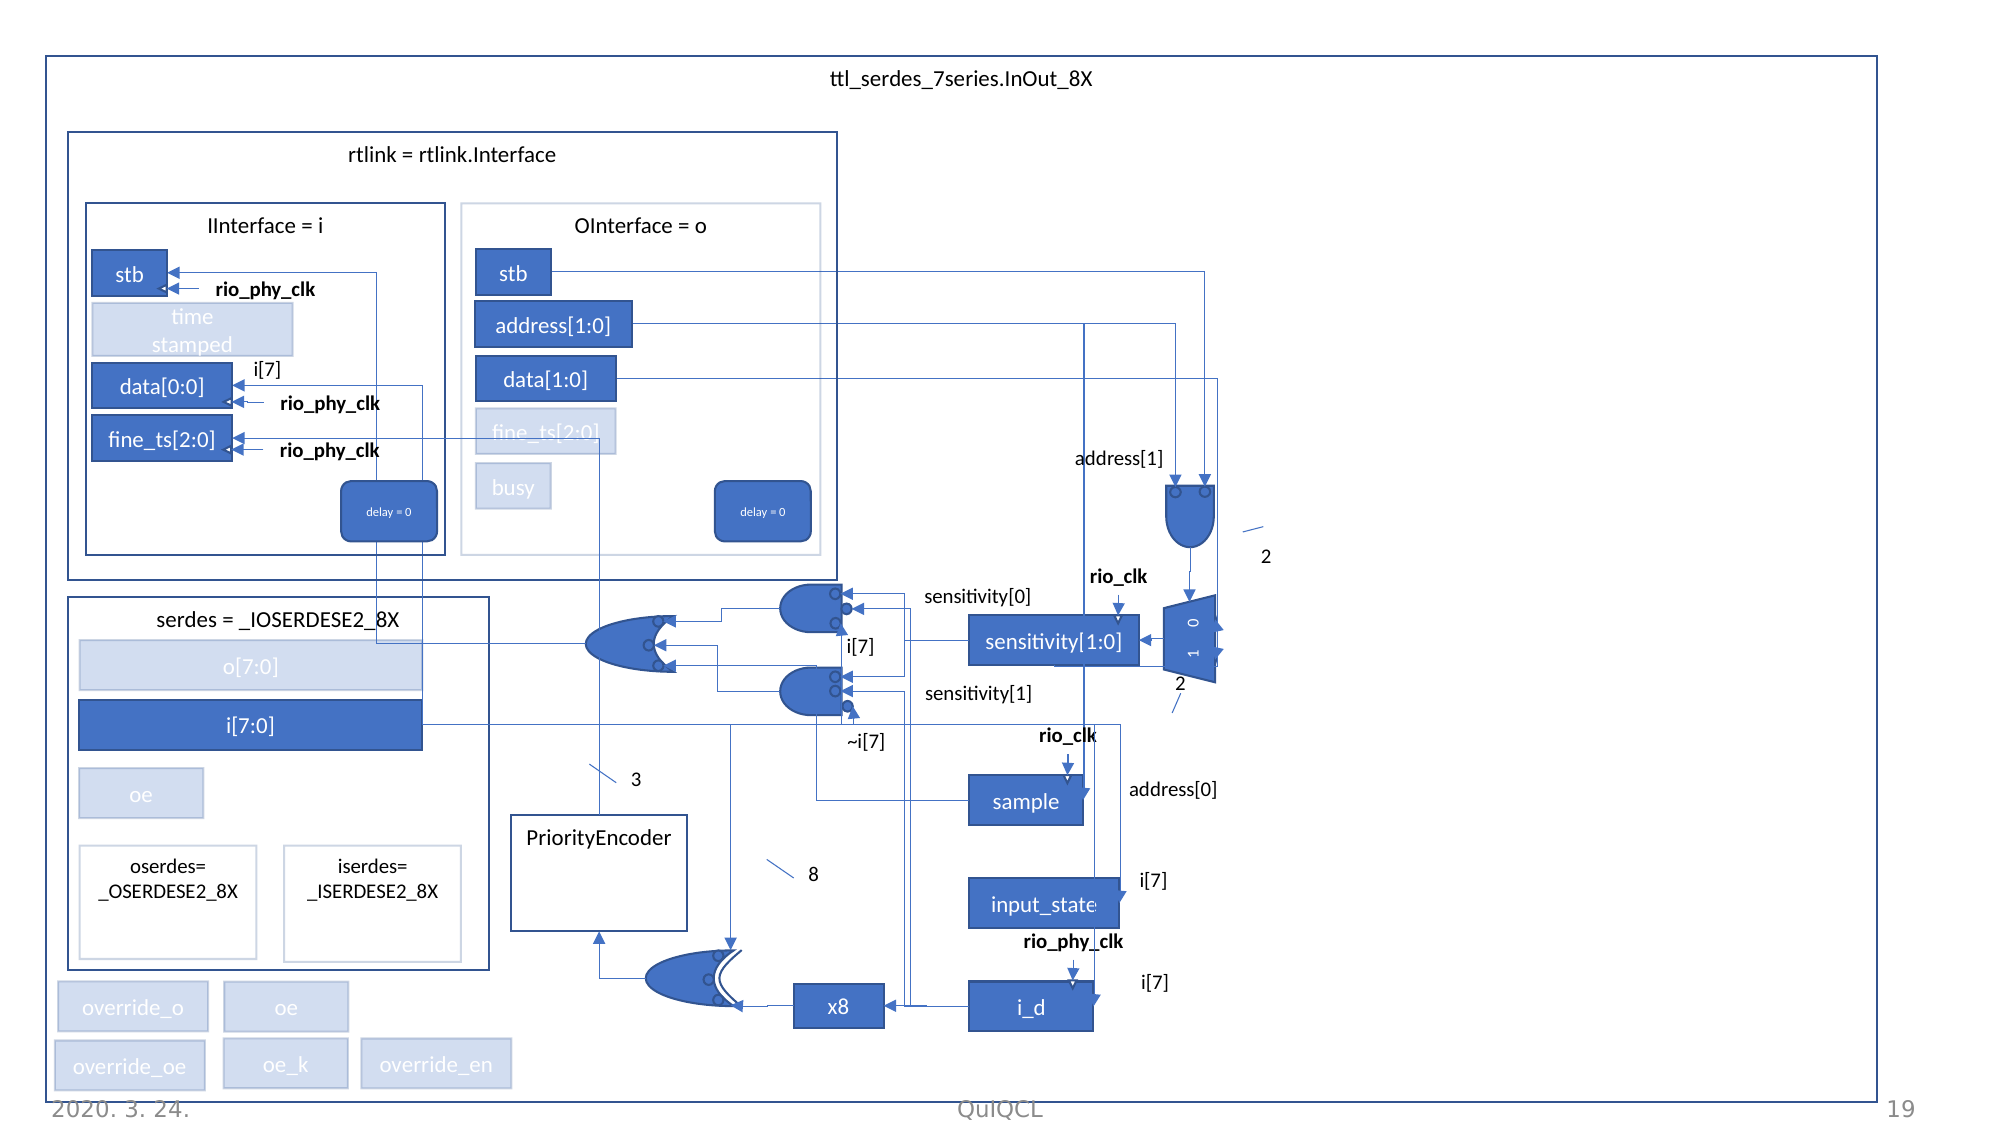

ttl_serdes_7series.InOut_8X
rtlink = rtlink.Interface
IInterface = i
stb
time
stamped
data[0:0]
fine_ts[2:0]
delay = 0
OInterface = o
data[1:0]
fine_ts[2:0]
delay = 0
busy
stb
address[1:0]
rio_phy_clk

rio_phy_clk

rio_phy_clk

i[7]
address[1]

2
rio_clk
sensitivity[0]

serdes = _IOSERDESE2_8X
1      0

sensitivity[1:0]

i[7]
o[7:0]
2

sensitivity[1]
i[7:0]
rio_clk
~i[7]
3
oe
address[0]

sample
PriorityEncoder
oserdes=
_OSERDESE2_8X
iserdes=
_ISERDESE2_8X
8
i[7]
input_state
rio_phy_clk

i_d

i[7]
override_o
oe
x8
oe_k
override_en
override_oe
2020. 3. 24.
QuIQCL
19